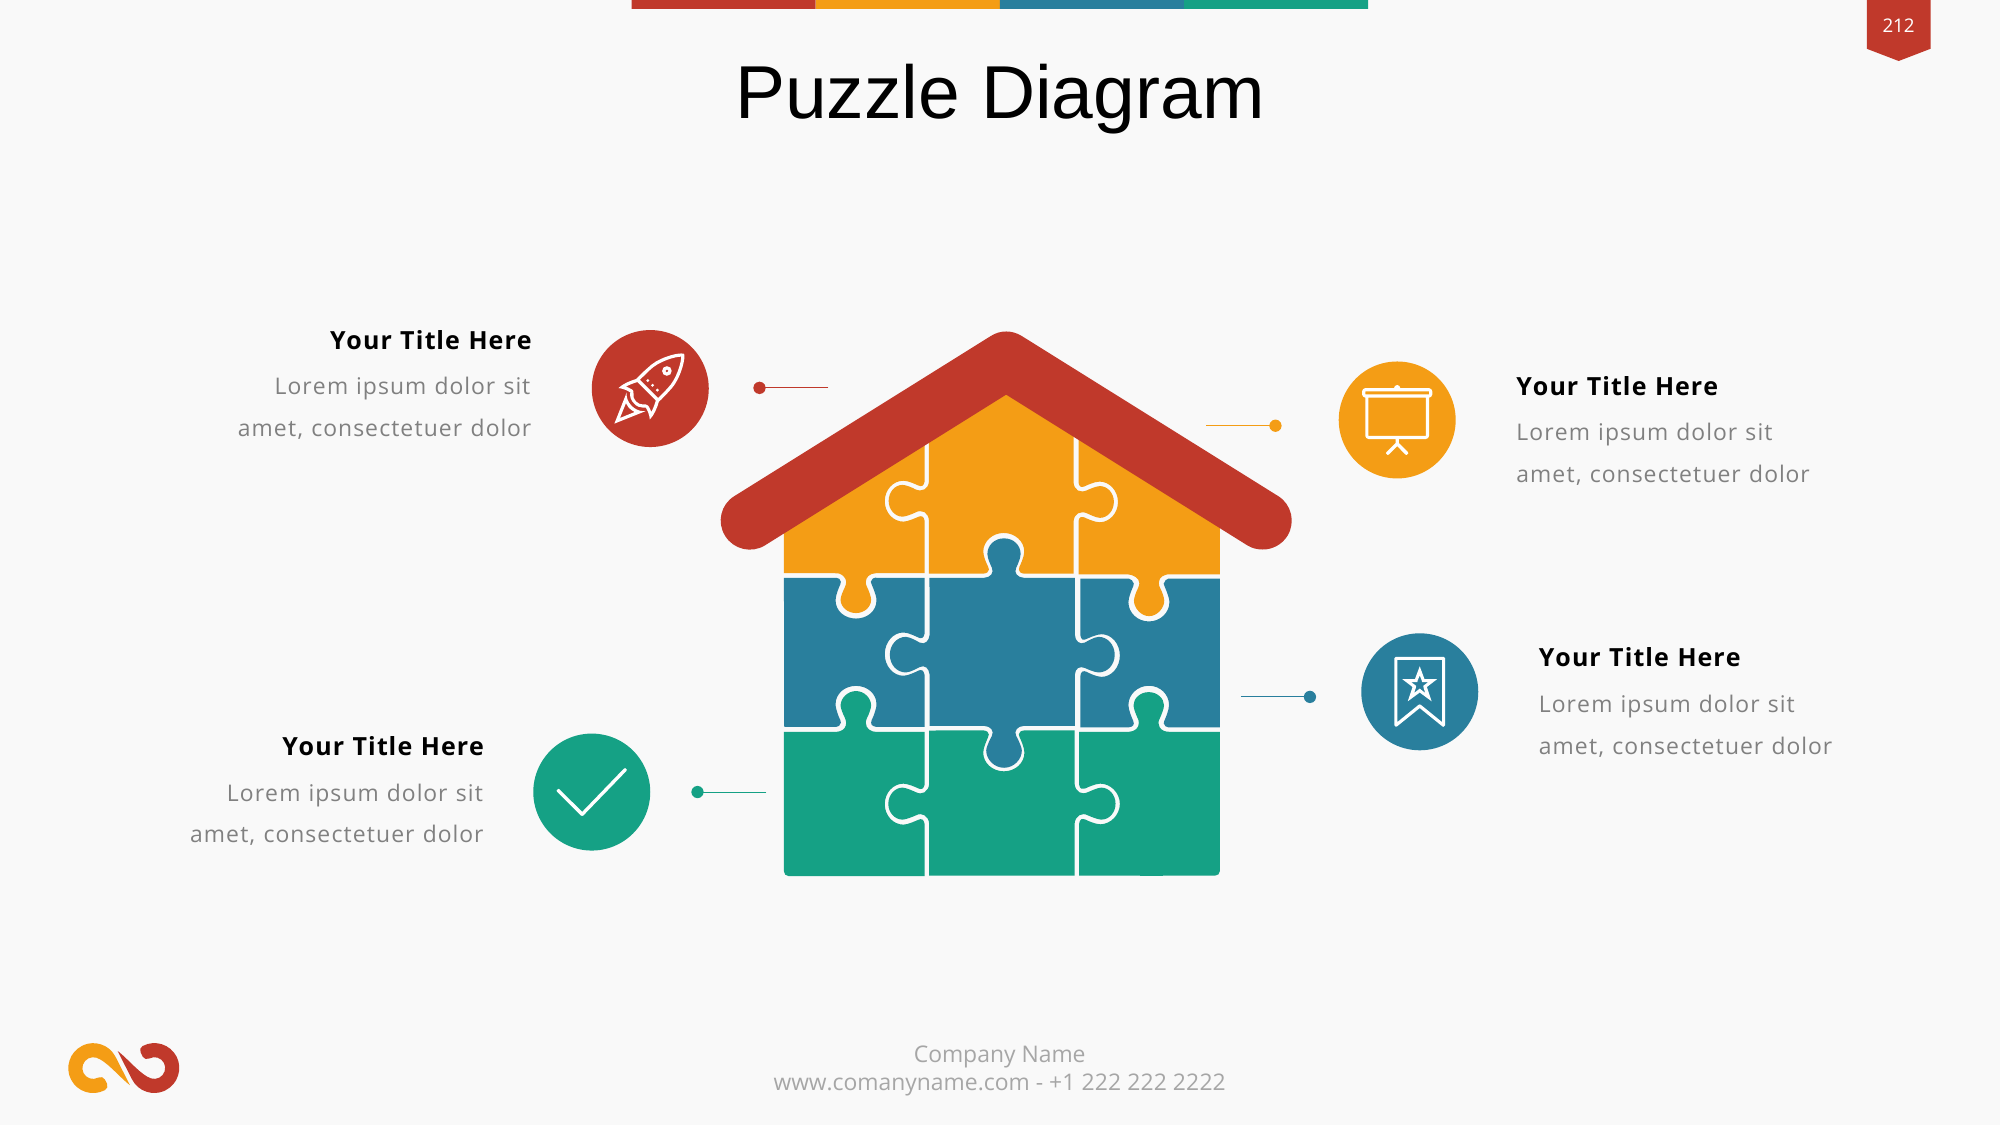

Puzzle Diagram
Your Title Here

Your Title Here

Lorem ipsum dolor sit amet, consectetuer dolor

Lorem ipsum dolor sit amet, consectetuer dolor
Your Title Here

Lorem ipsum dolor sit amet, consectetuer dolor
Your Title Here

Lorem ipsum dolor sit amet, consectetuer dolor